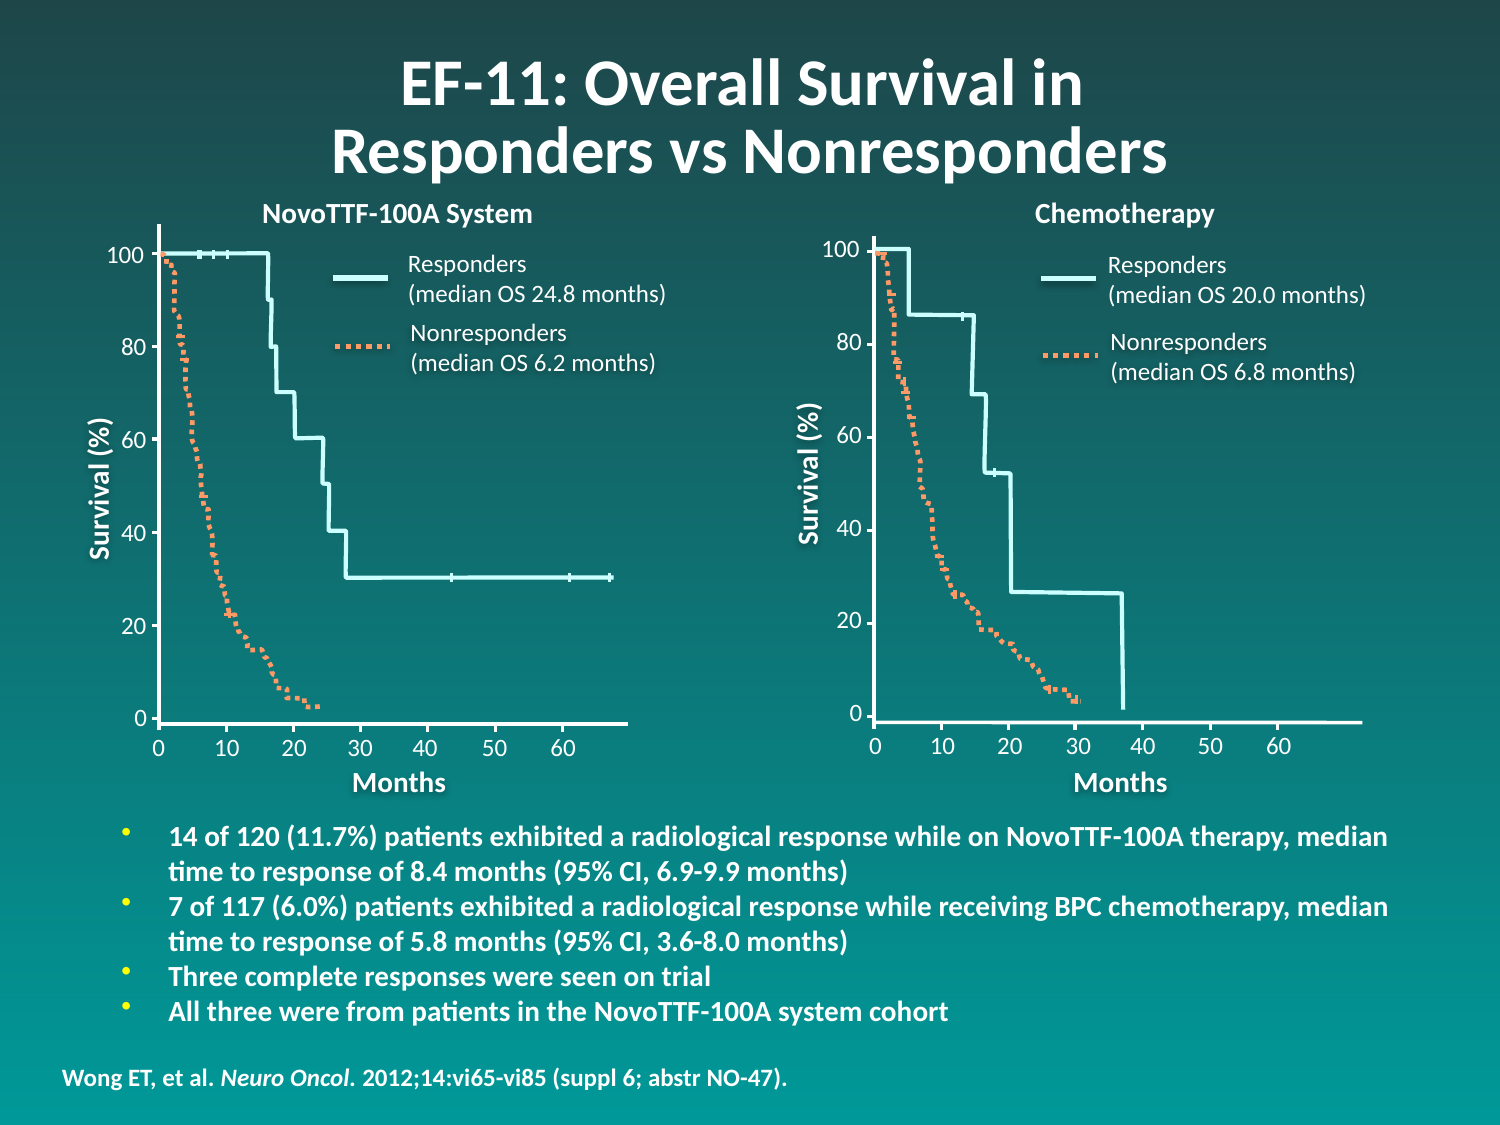

EF-11: Overall Survival in
Responders vs Nonresponders
NovoTTF-100A System
Chemotherapy
100
100
Responders
(median OS 24.8 months)
Responders
(median OS 20.0 months)

Nonresponders
(median OS 6.2 months)
80
80
Nonresponders
(median OS 6.8 months)
60
60
Survival (%)
Survival (%)
40
40

20
20
0
0
0
10
20
30
40
50
60
0
10
20
30
40
50
60
Months
Months
14 of 120 (11.7%) patients exhibited a radiological response while on NovoTTF-100A therapy, median time to response of 8.4 months (95% CI, 6.9-9.9 months)
7 of 117 (6.0%) patients exhibited a radiological response while receiving BPC chemotherapy, median time to response of 5.8 months (95% CI, 3.6-8.0 months)
Three complete responses were seen on trial
All three were from patients in the NovoTTF-100A system cohort
Wong ET, et al. Neuro Oncol. 2012;14:vi65-vi85 (suppl 6; abstr NO-47).